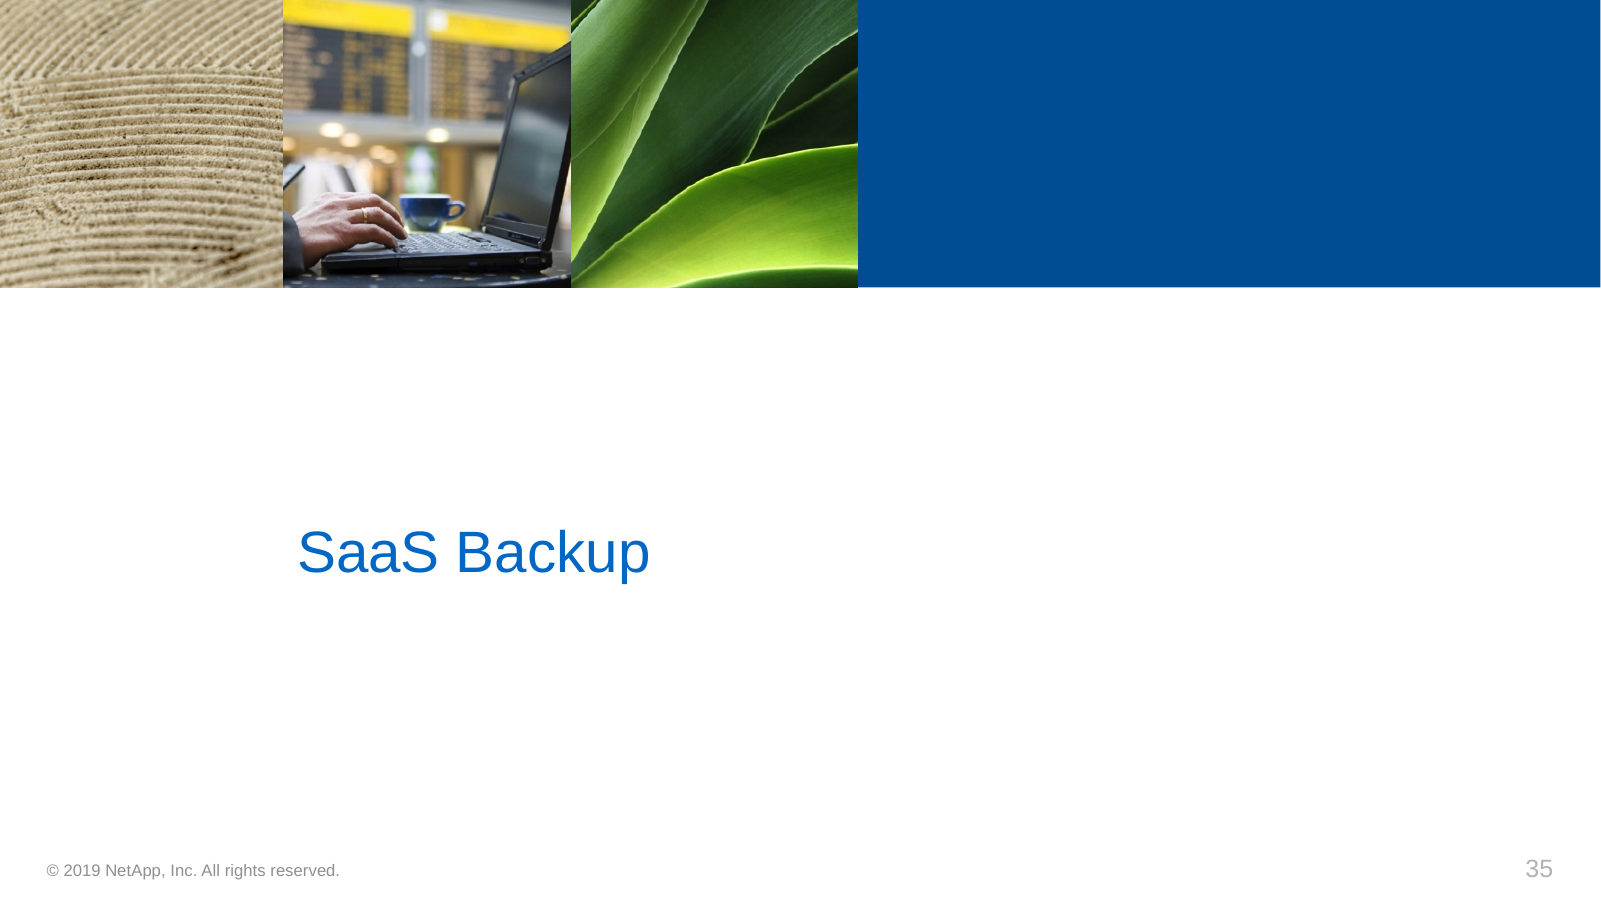

# SaaS Backup

35
© 2019 NetApp, Inc. All rights reserved.